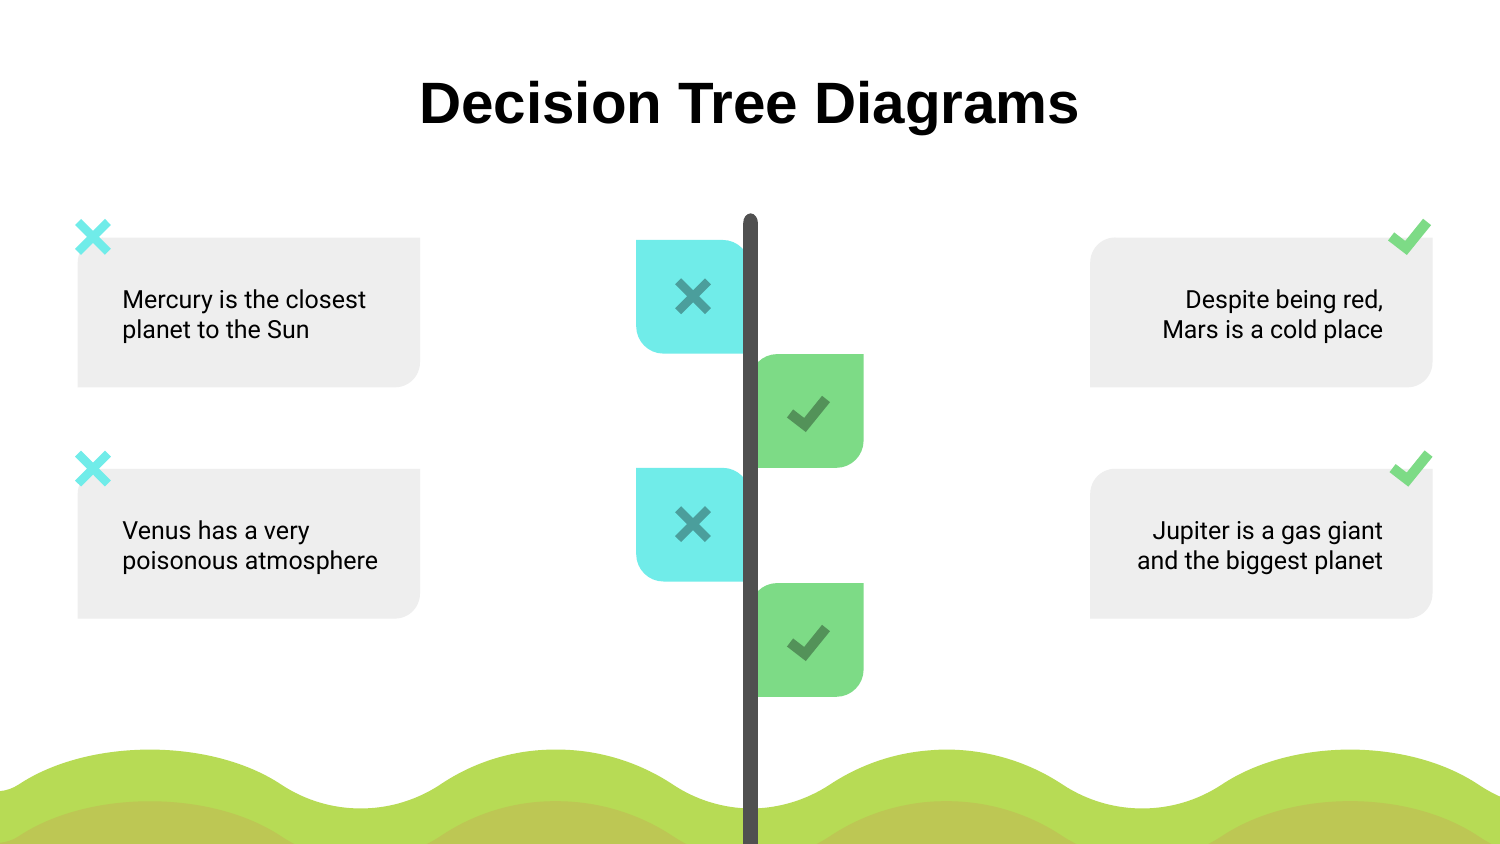

# Decision Tree Diagrams

Mercury is the closest planet to the Sun
Despite being red, Mars is a cold place

Venus has a very poisonous atmosphere
Jupiter is a gas giant and the biggest planet